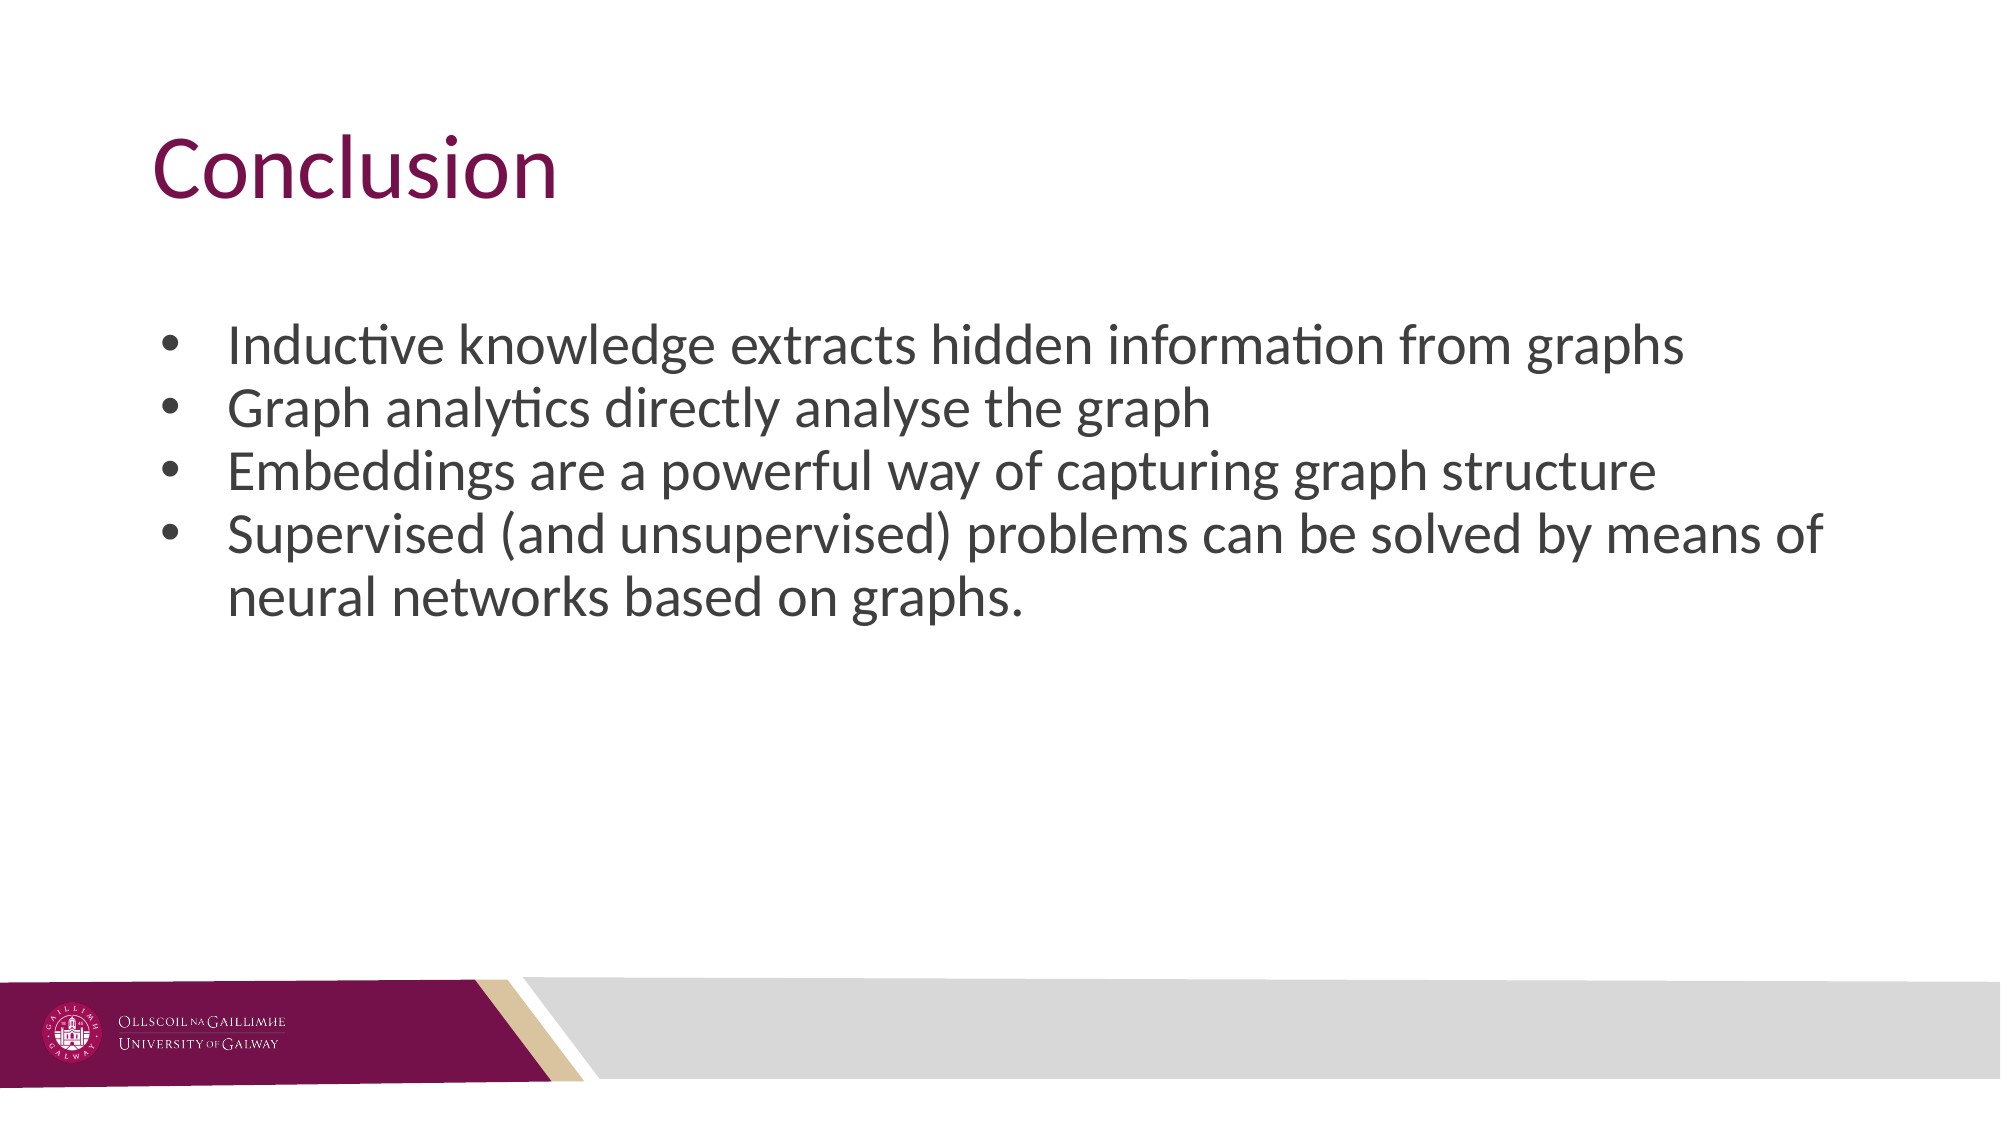

# Conclusion
Inductive knowledge extracts hidden information from graphs
Graph analytics directly analyse the graph
Embeddings are a powerful way of capturing graph structure
Supervised (and unsupervised) problems can be solved by means of neural networks based on graphs.